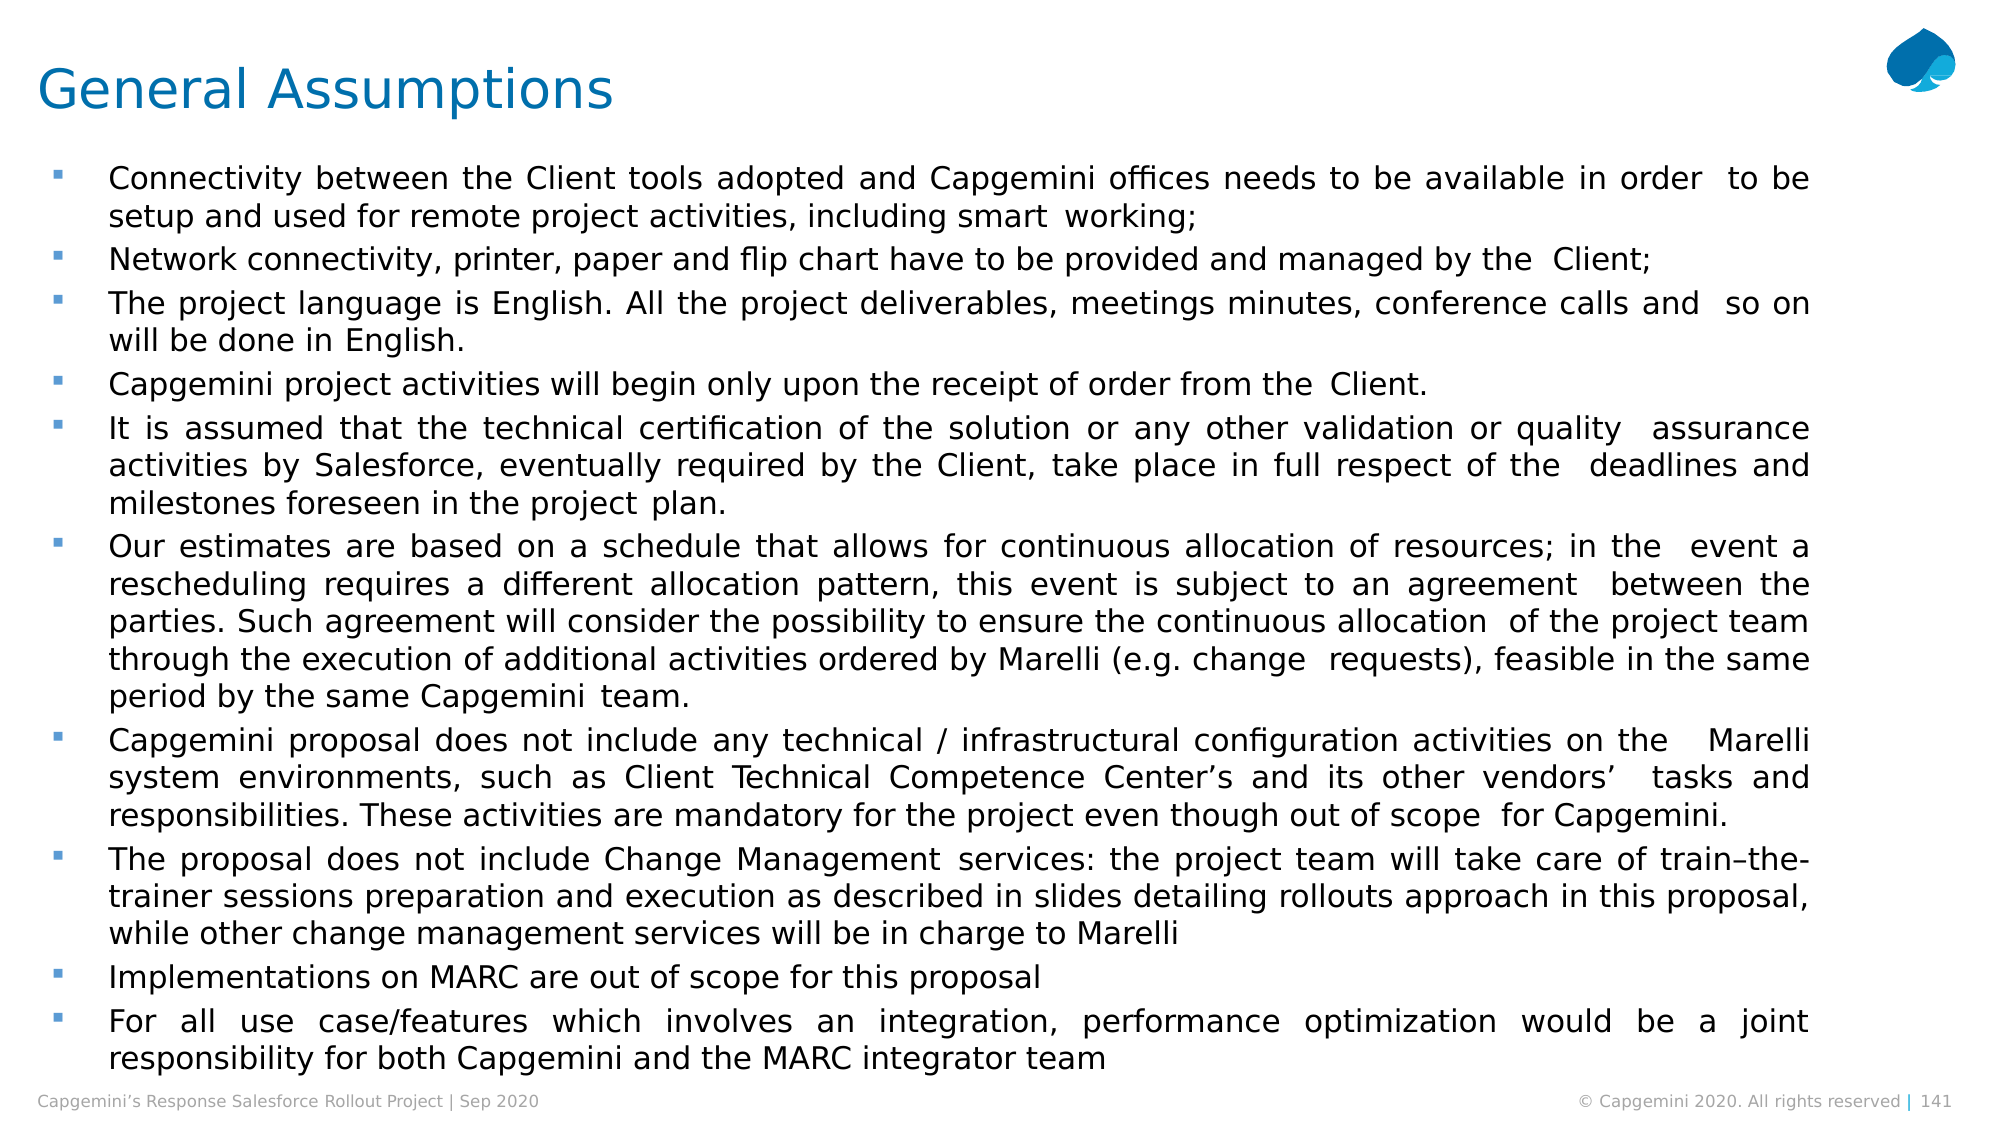

# General Assumptions
Connectivity between the Client tools adopted and Capgemini offices needs to be available in order  to be setup and used for remote project activities, including smart working;
Network connectivity, printer, paper and flip chart have to be provided and managed by the Client;
The project language is English. All the project deliverables, meetings minutes, conference calls and  so on will be done in English.
Capgemini project activities will begin only upon the receipt of order from the Client.
It is assumed that the technical certification of the solution or any other validation or quality  assurance activities by Salesforce, eventually required by the Client, take place in full respect of the  deadlines and milestones foreseen in the project plan.
Our estimates are based on a schedule that allows for continuous allocation of resources; in the  event a rescheduling requires a different allocation pattern, this event is subject to an agreement  between the parties. Such agreement will consider the possibility to ensure the continuous allocation  of the project team through the execution of additional activities ordered by Marelli (e.g. change  requests), feasible in the same period by the same Capgemini team.
Capgemini proposal does not include any technical / infrastructural configuration activities on the  Marelli system environments, such as Client Technical Competence Center’s and its other vendors’  tasks and responsibilities. These activities are mandatory for the project even though out of scope  for Capgemini.
The proposal does not include Change Management services: the project team will take care of train–the-trainer sessions preparation and execution as described in slides detailing rollouts approach in this proposal, while other change management services will be in charge to Marelli
Implementations on MARC are out of scope for this proposal
For all use case/features which involves an integration, performance optimization would be a joint responsibility for both Capgemini and the MARC integrator team
Capgemini’s Response Salesforce Rollout Project | Sep 2020
© Capgemini 2020. All rights reserved | 141